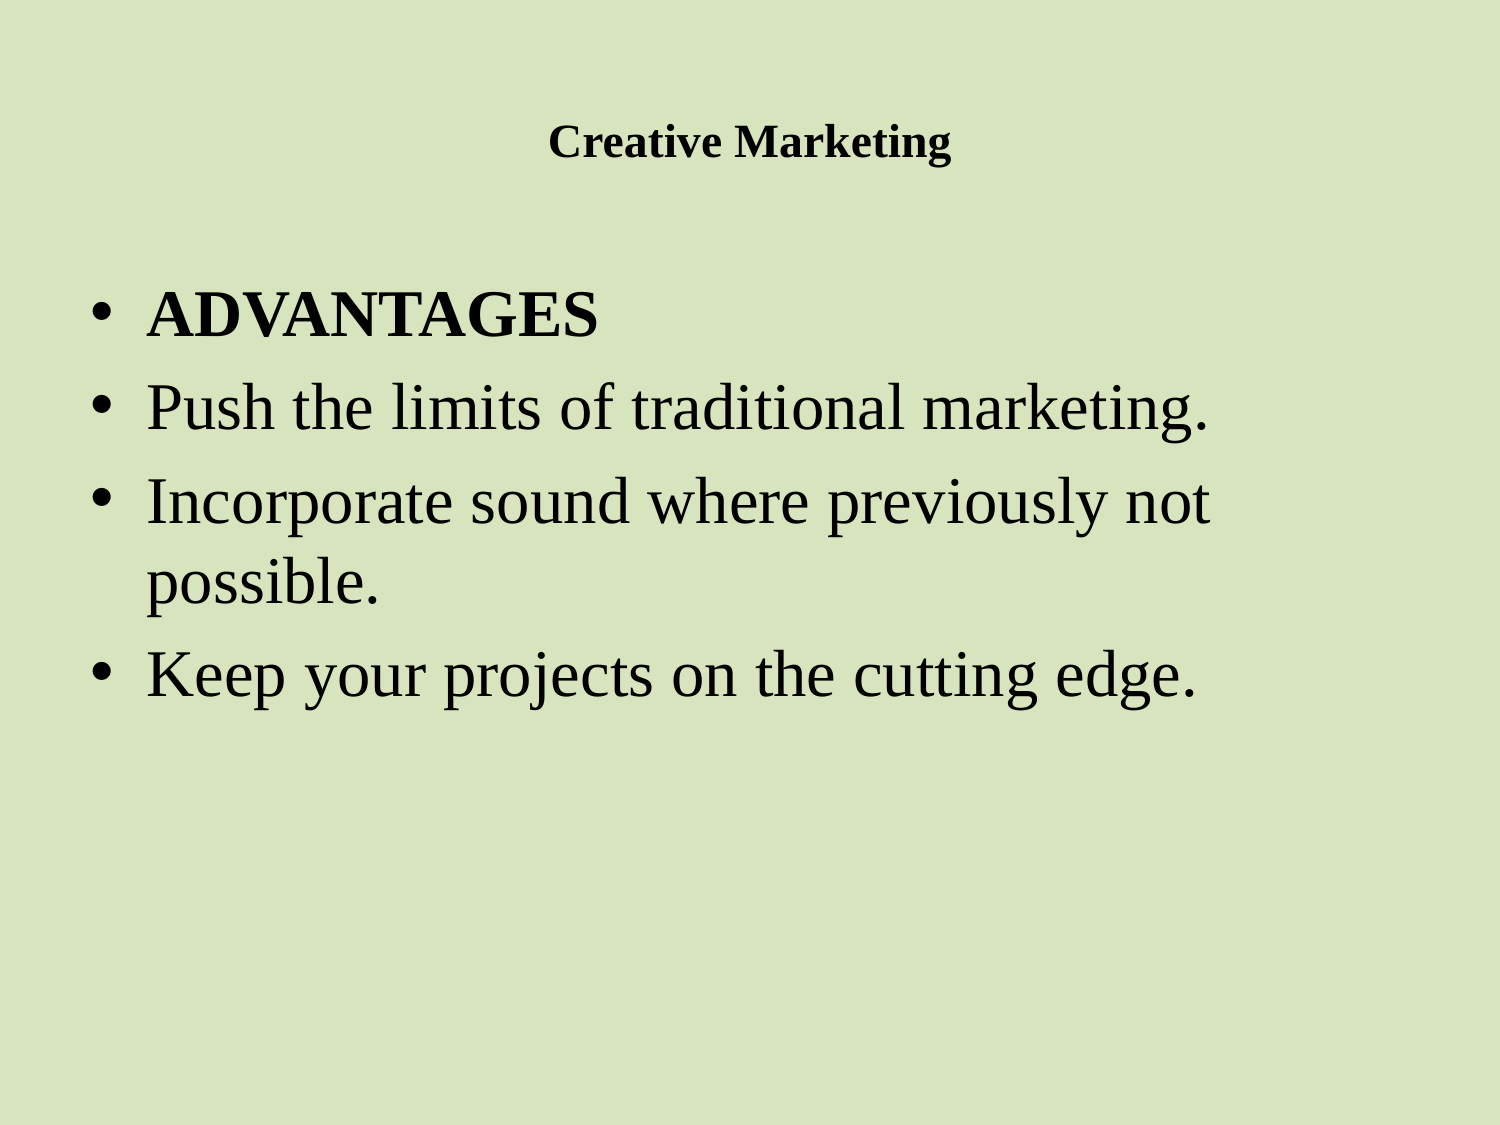

# Creative Marketing
ADVANTAGES
Push the limits of traditional marketing.
Incorporate sound where previously not possible.
Keep your projects on the cutting edge.